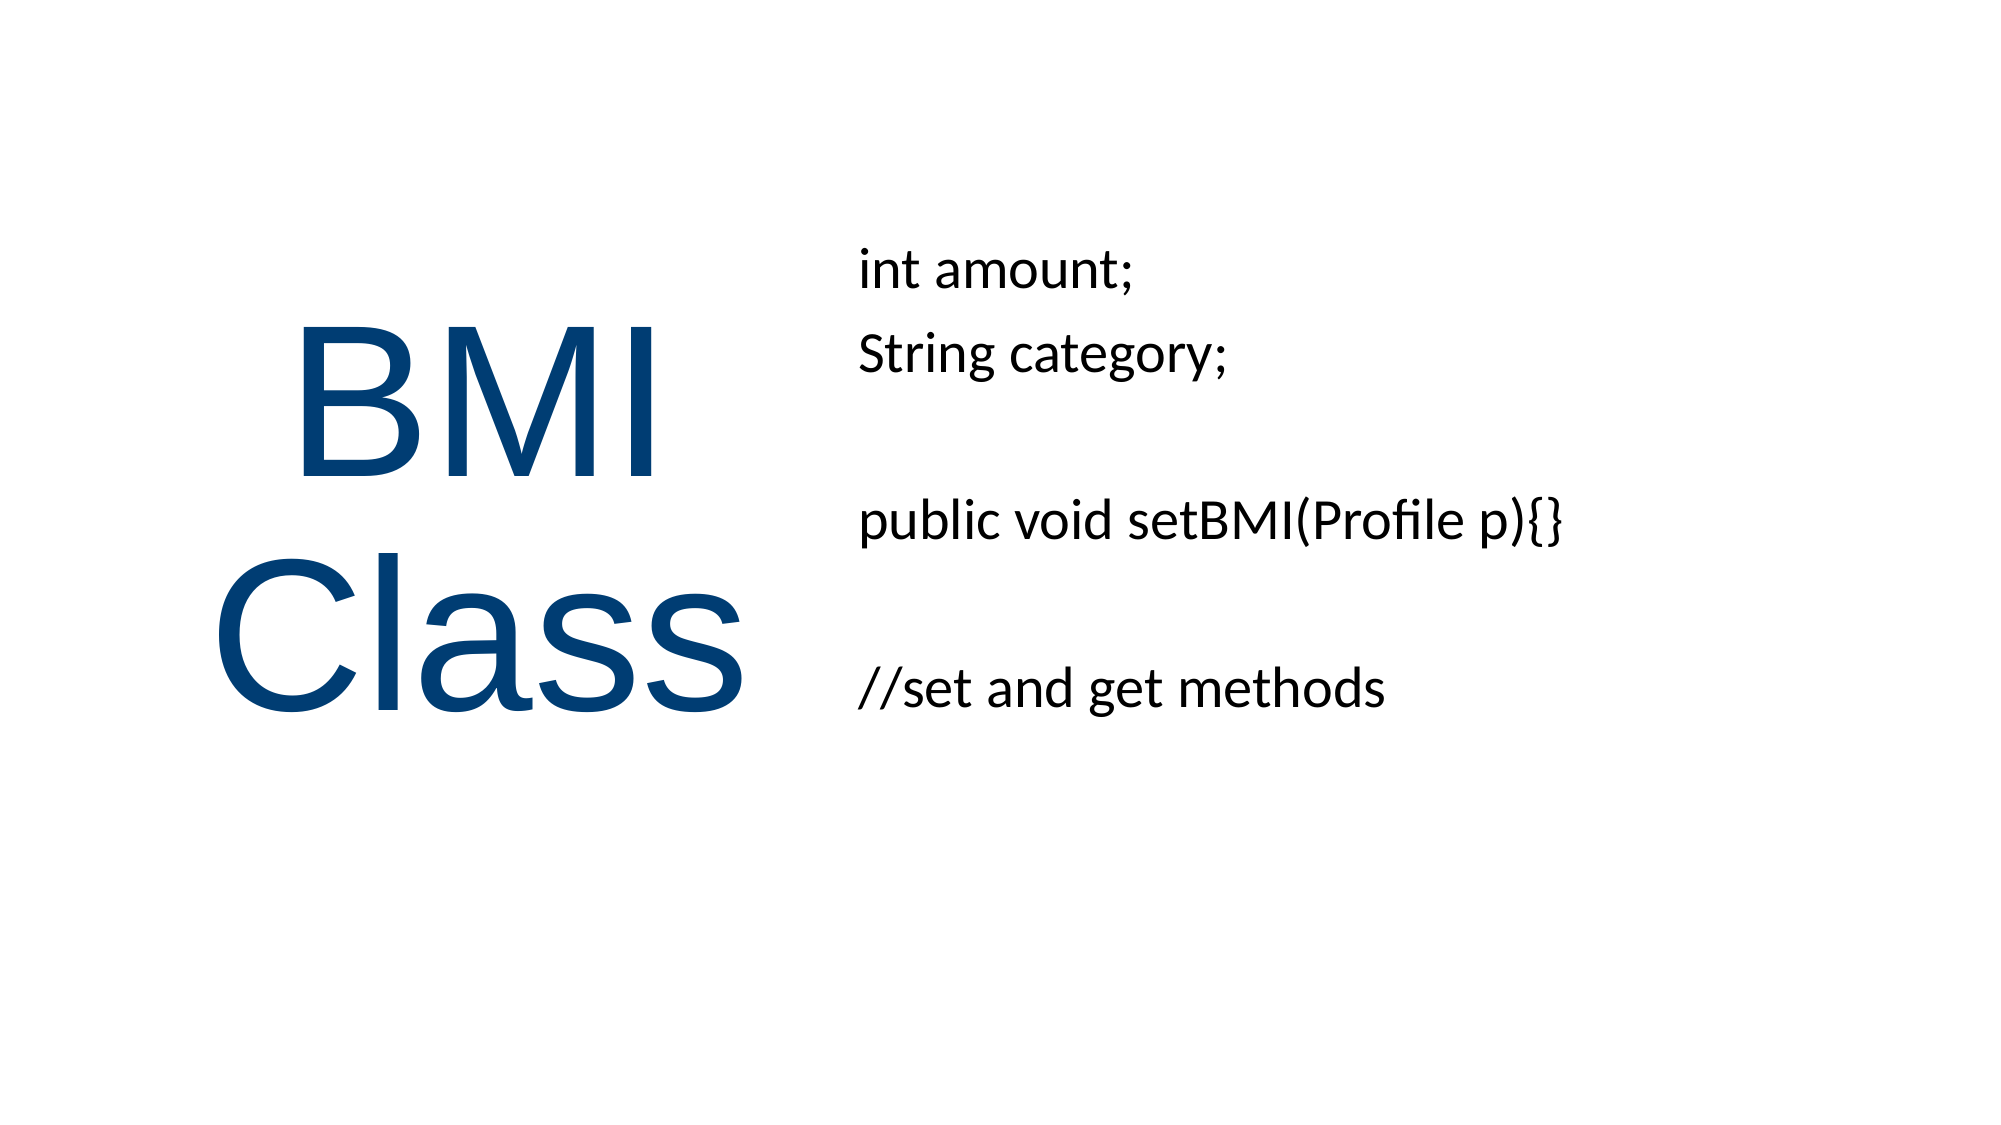

# BMI Class
int amount;
String category;

public void setBMI(Profile p){}

//set and get methods